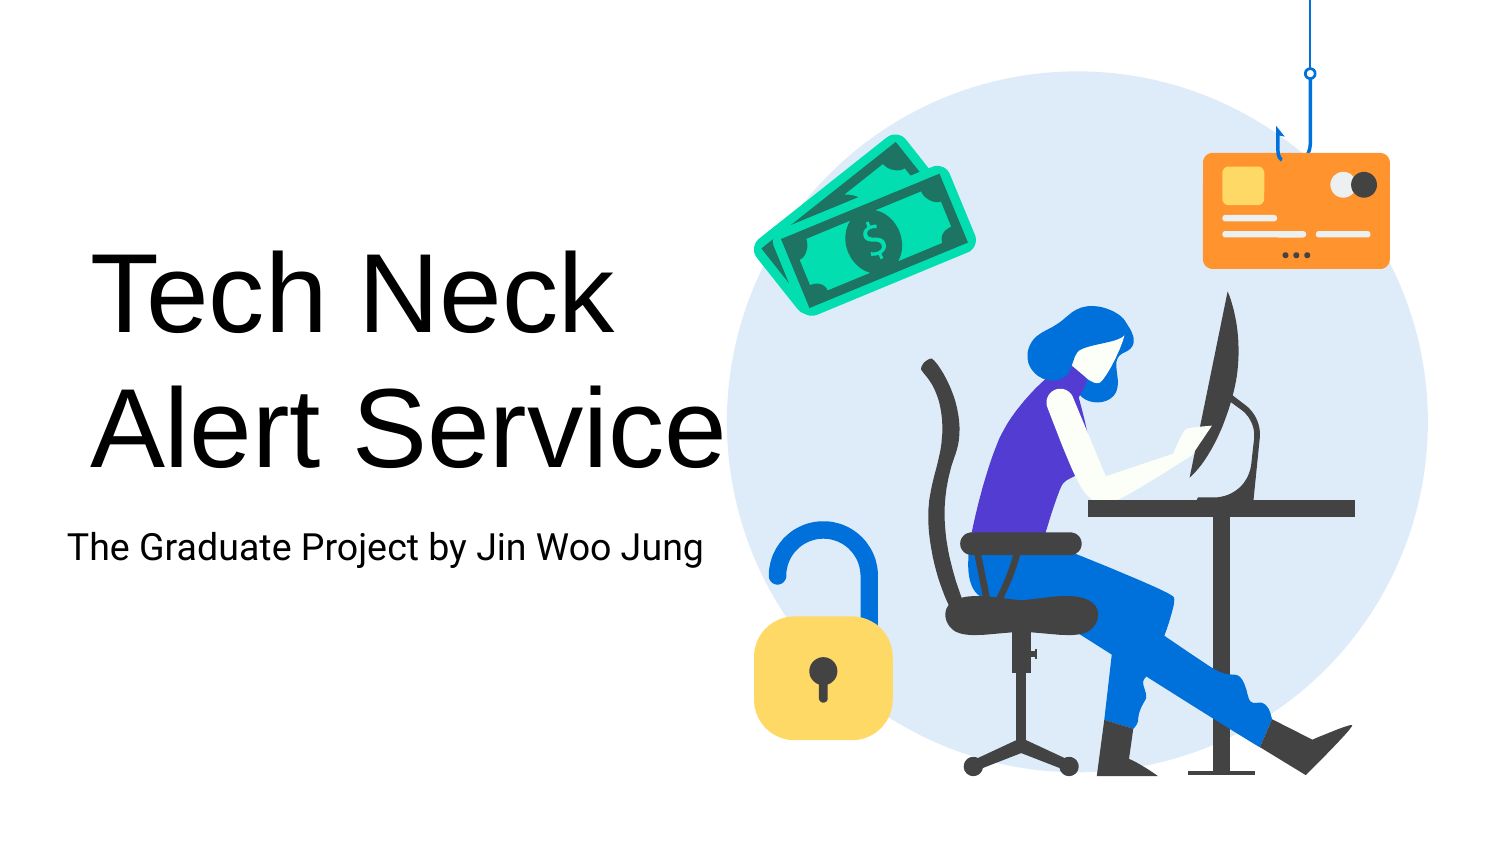

# Tech Neck Alert Service
The Graduate Project by Jin Woo Jung